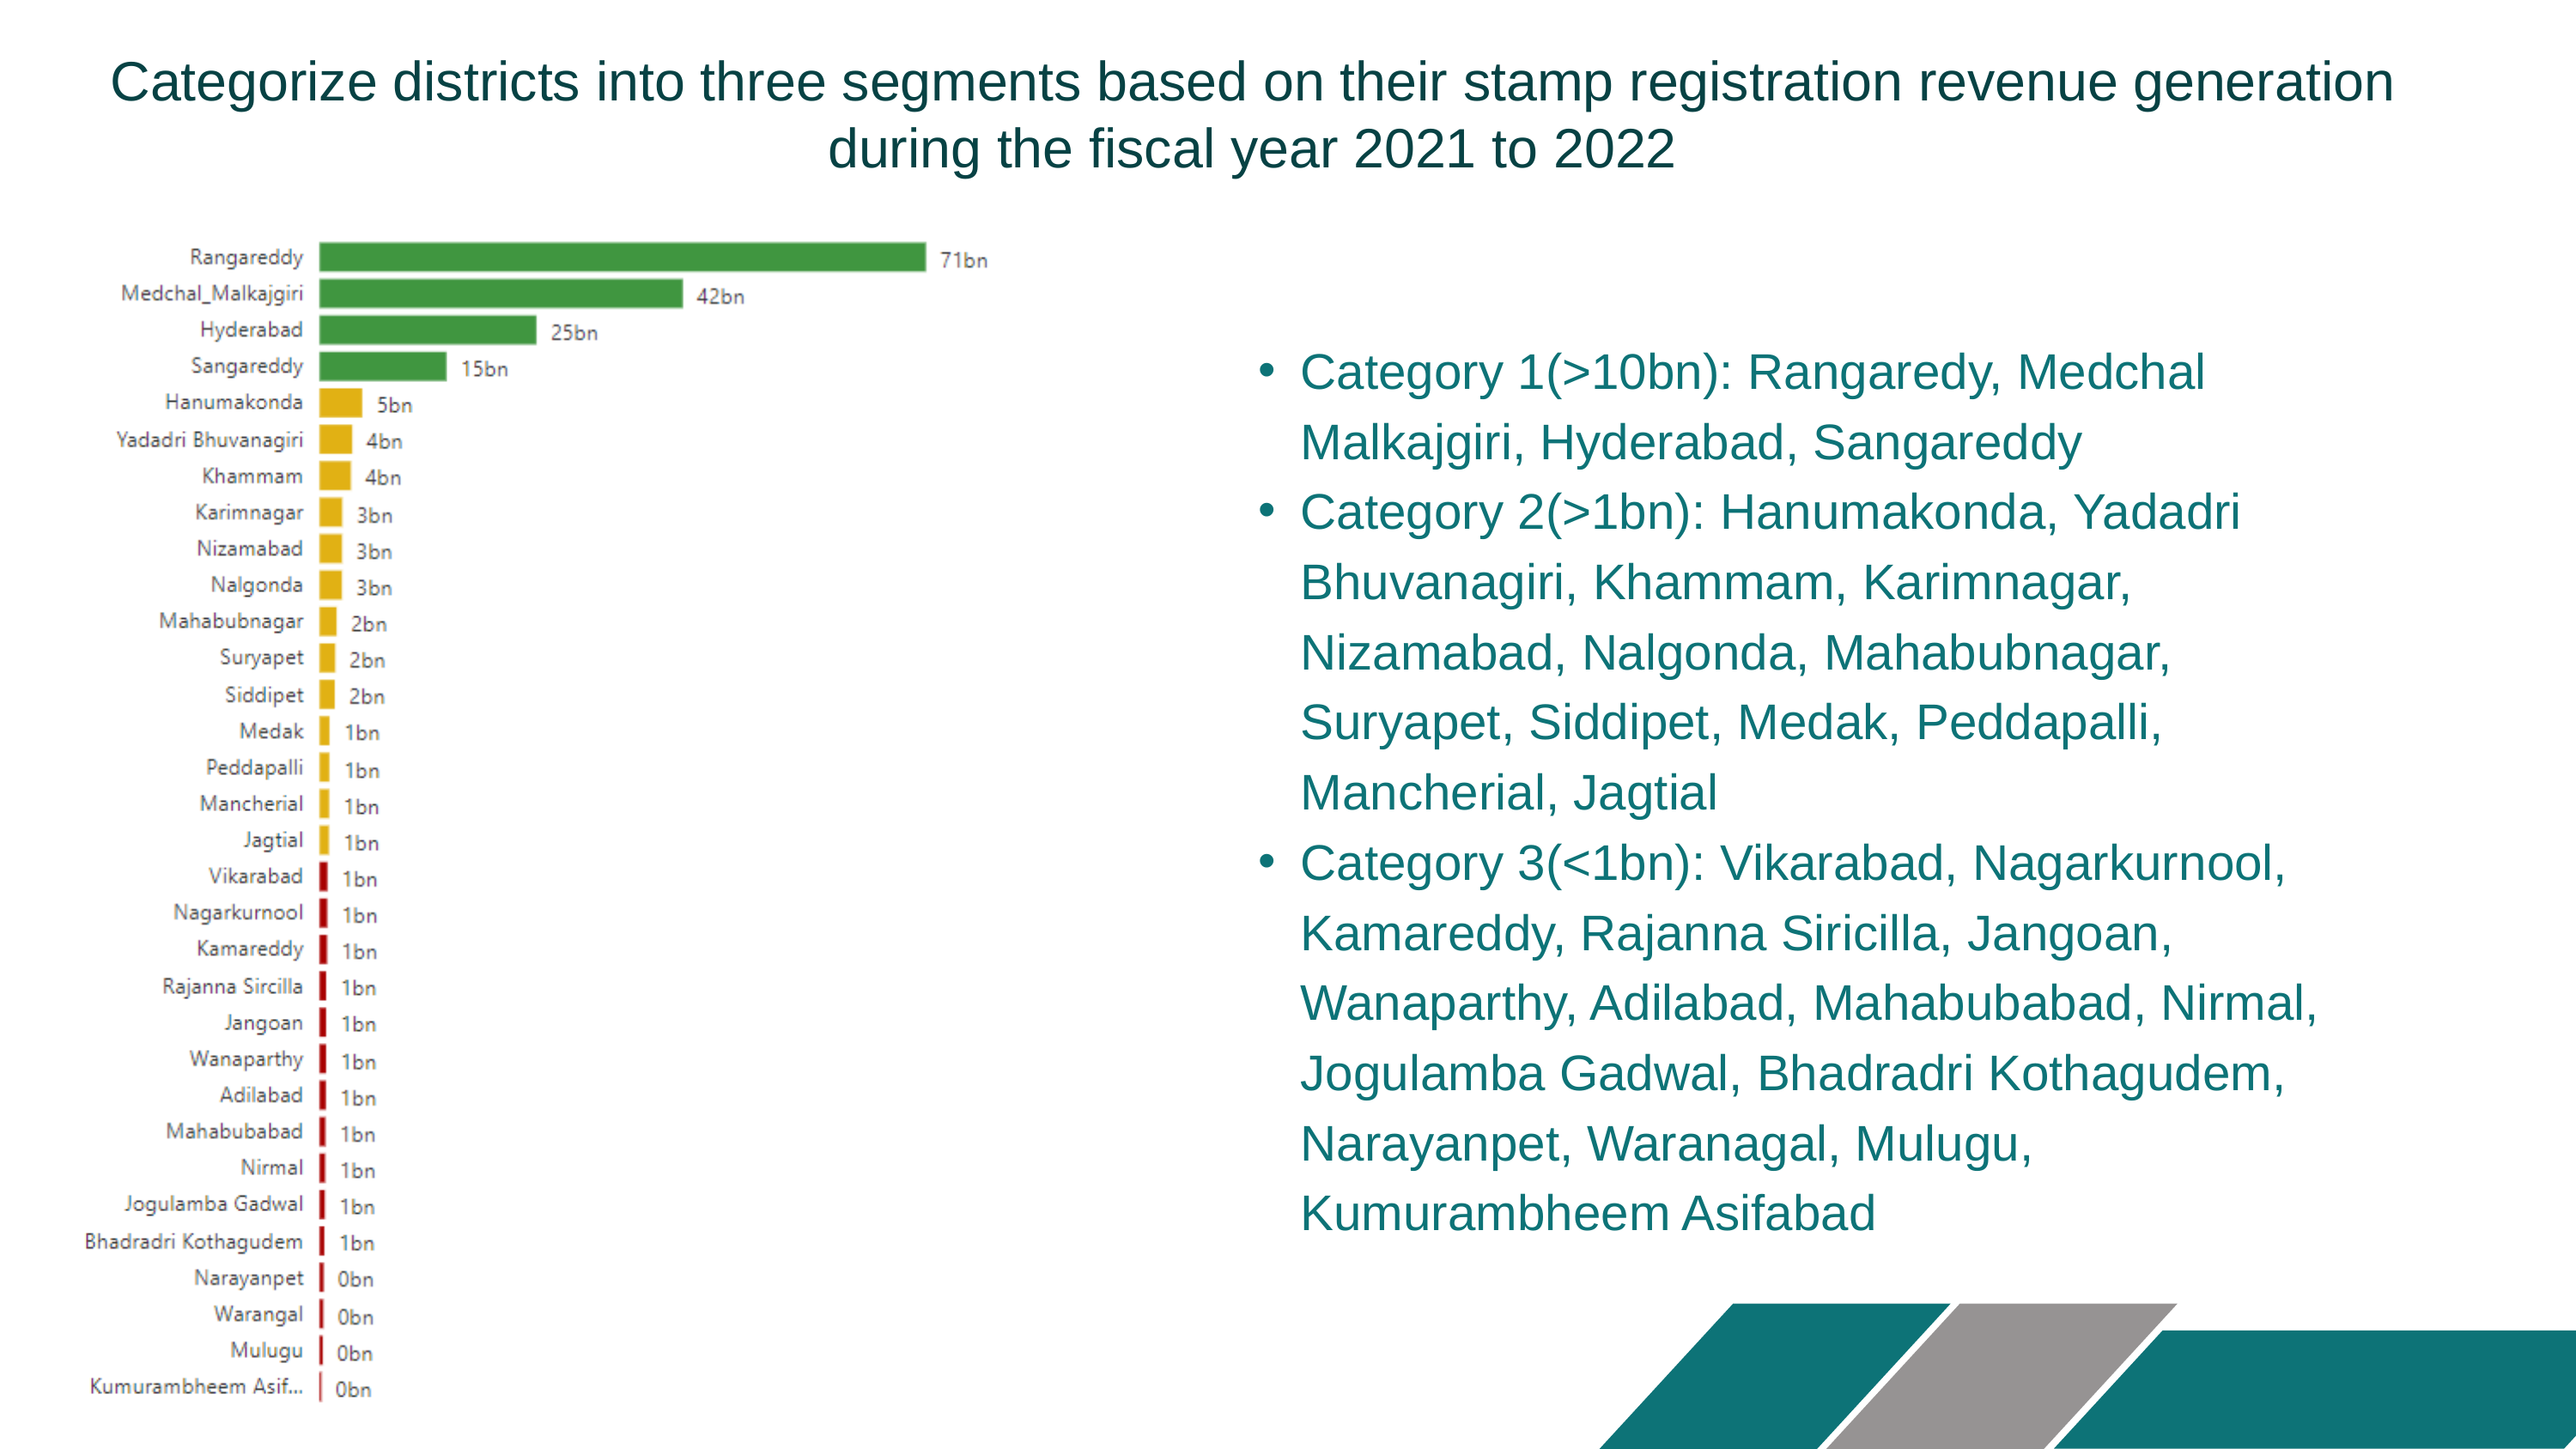

Categorize districts into three segments based on their stamp registration revenue generation during the fiscal year 2021 to 2022

Category 1(>10bn): Rangaredy, Medchal Malkajgiri, Hyderabad, Sangareddy
Category 2(>1bn): Hanumakonda, Yadadri Bhuvanagiri, Khammam, Karimnagar, Nizamabad, Nalgonda, Mahabubnagar, Suryapet, Siddipet, Medak, Peddapalli, Mancherial, Jagtial
Category 3(<1bn): Vikarabad, Nagarkurnool, Kamareddy, Rajanna Siricilla, Jangoan, Wanaparthy, Adilabad, Mahabubabad, Nirmal, Jogulamba Gadwal, Bhadradri Kothagudem, Narayanpet, Waranagal, Mulugu, Kumurambheem Asifabad